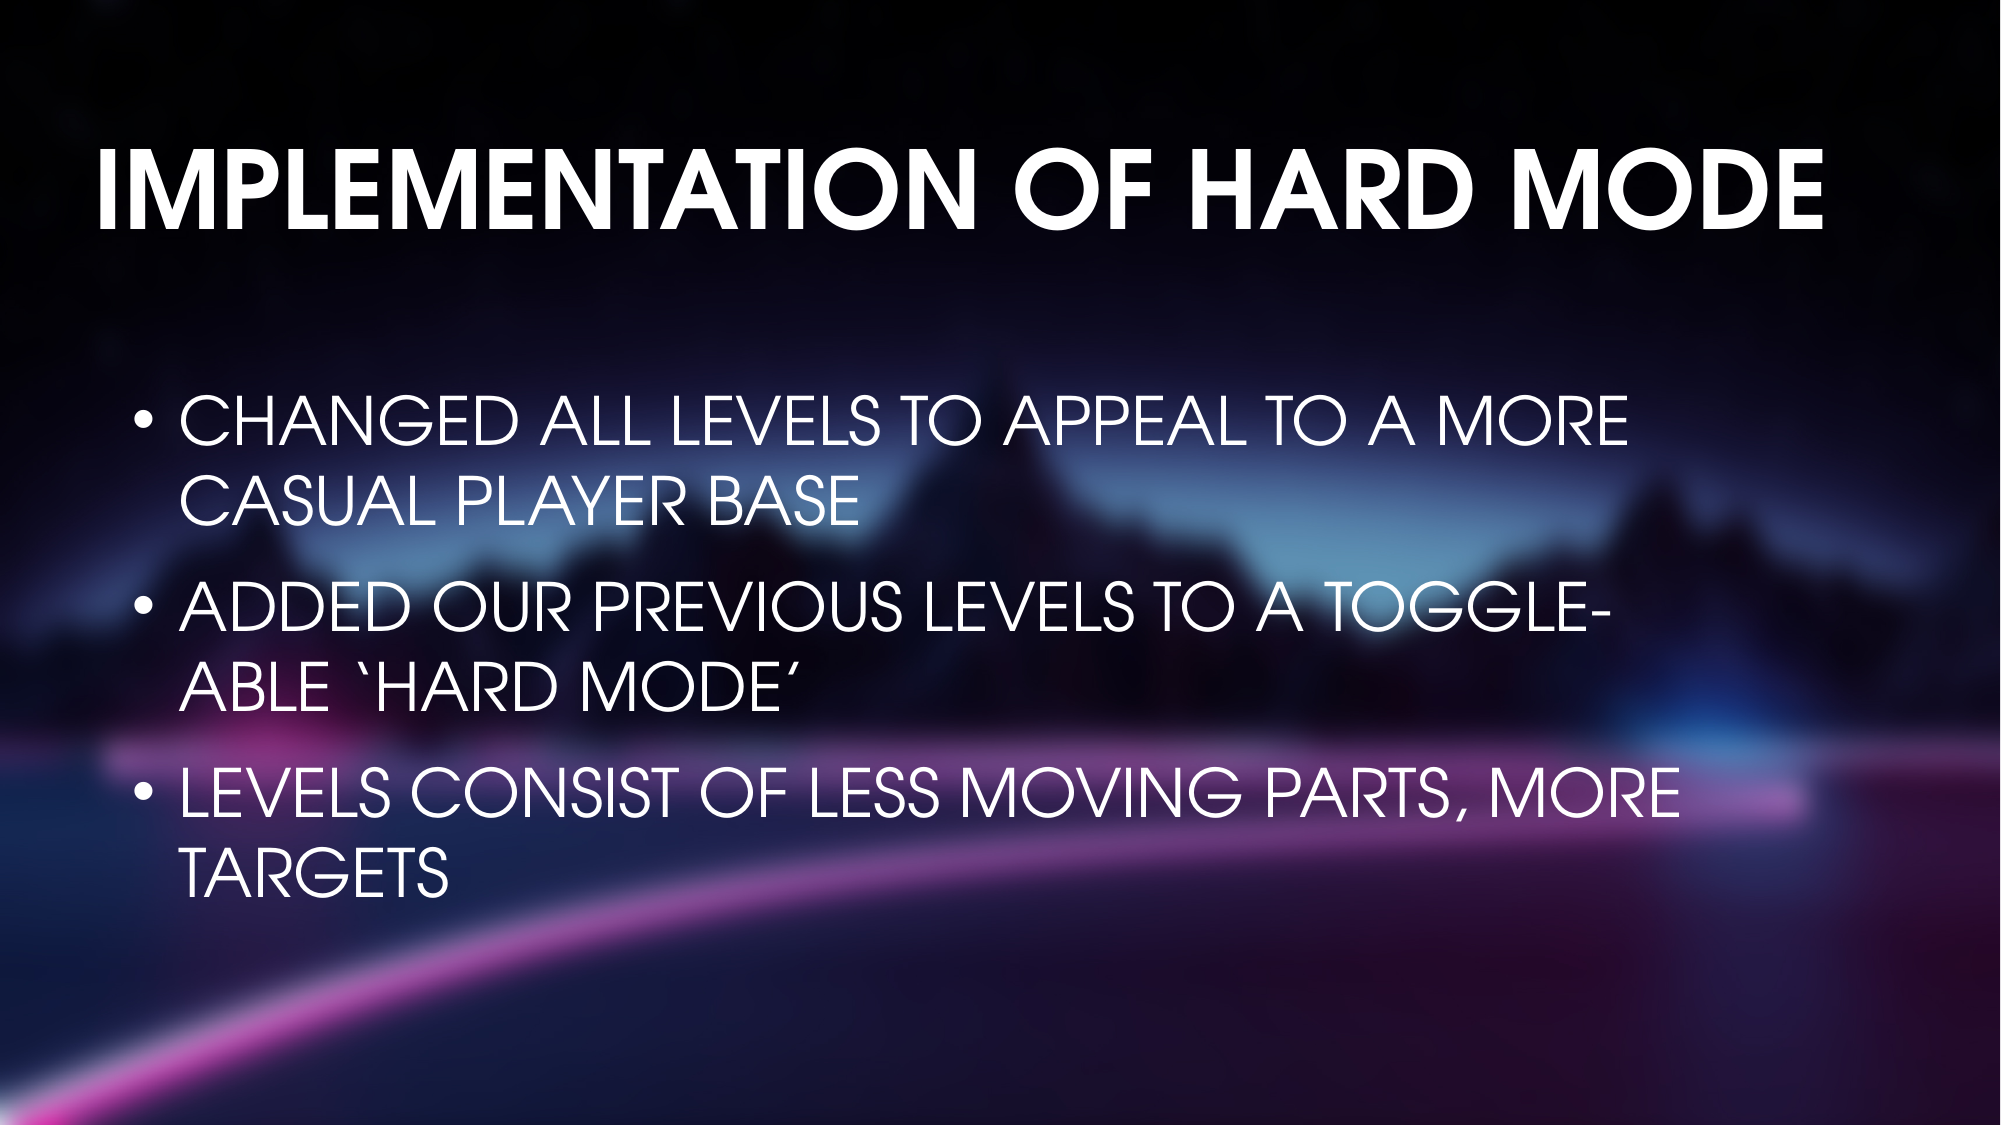

# Implementation of hard mode
Changed all levels to appeal to a more casual player base
Added our previous levels to a toggle-able ‘Hard Mode’
Levels consist of less moving parts, more targets